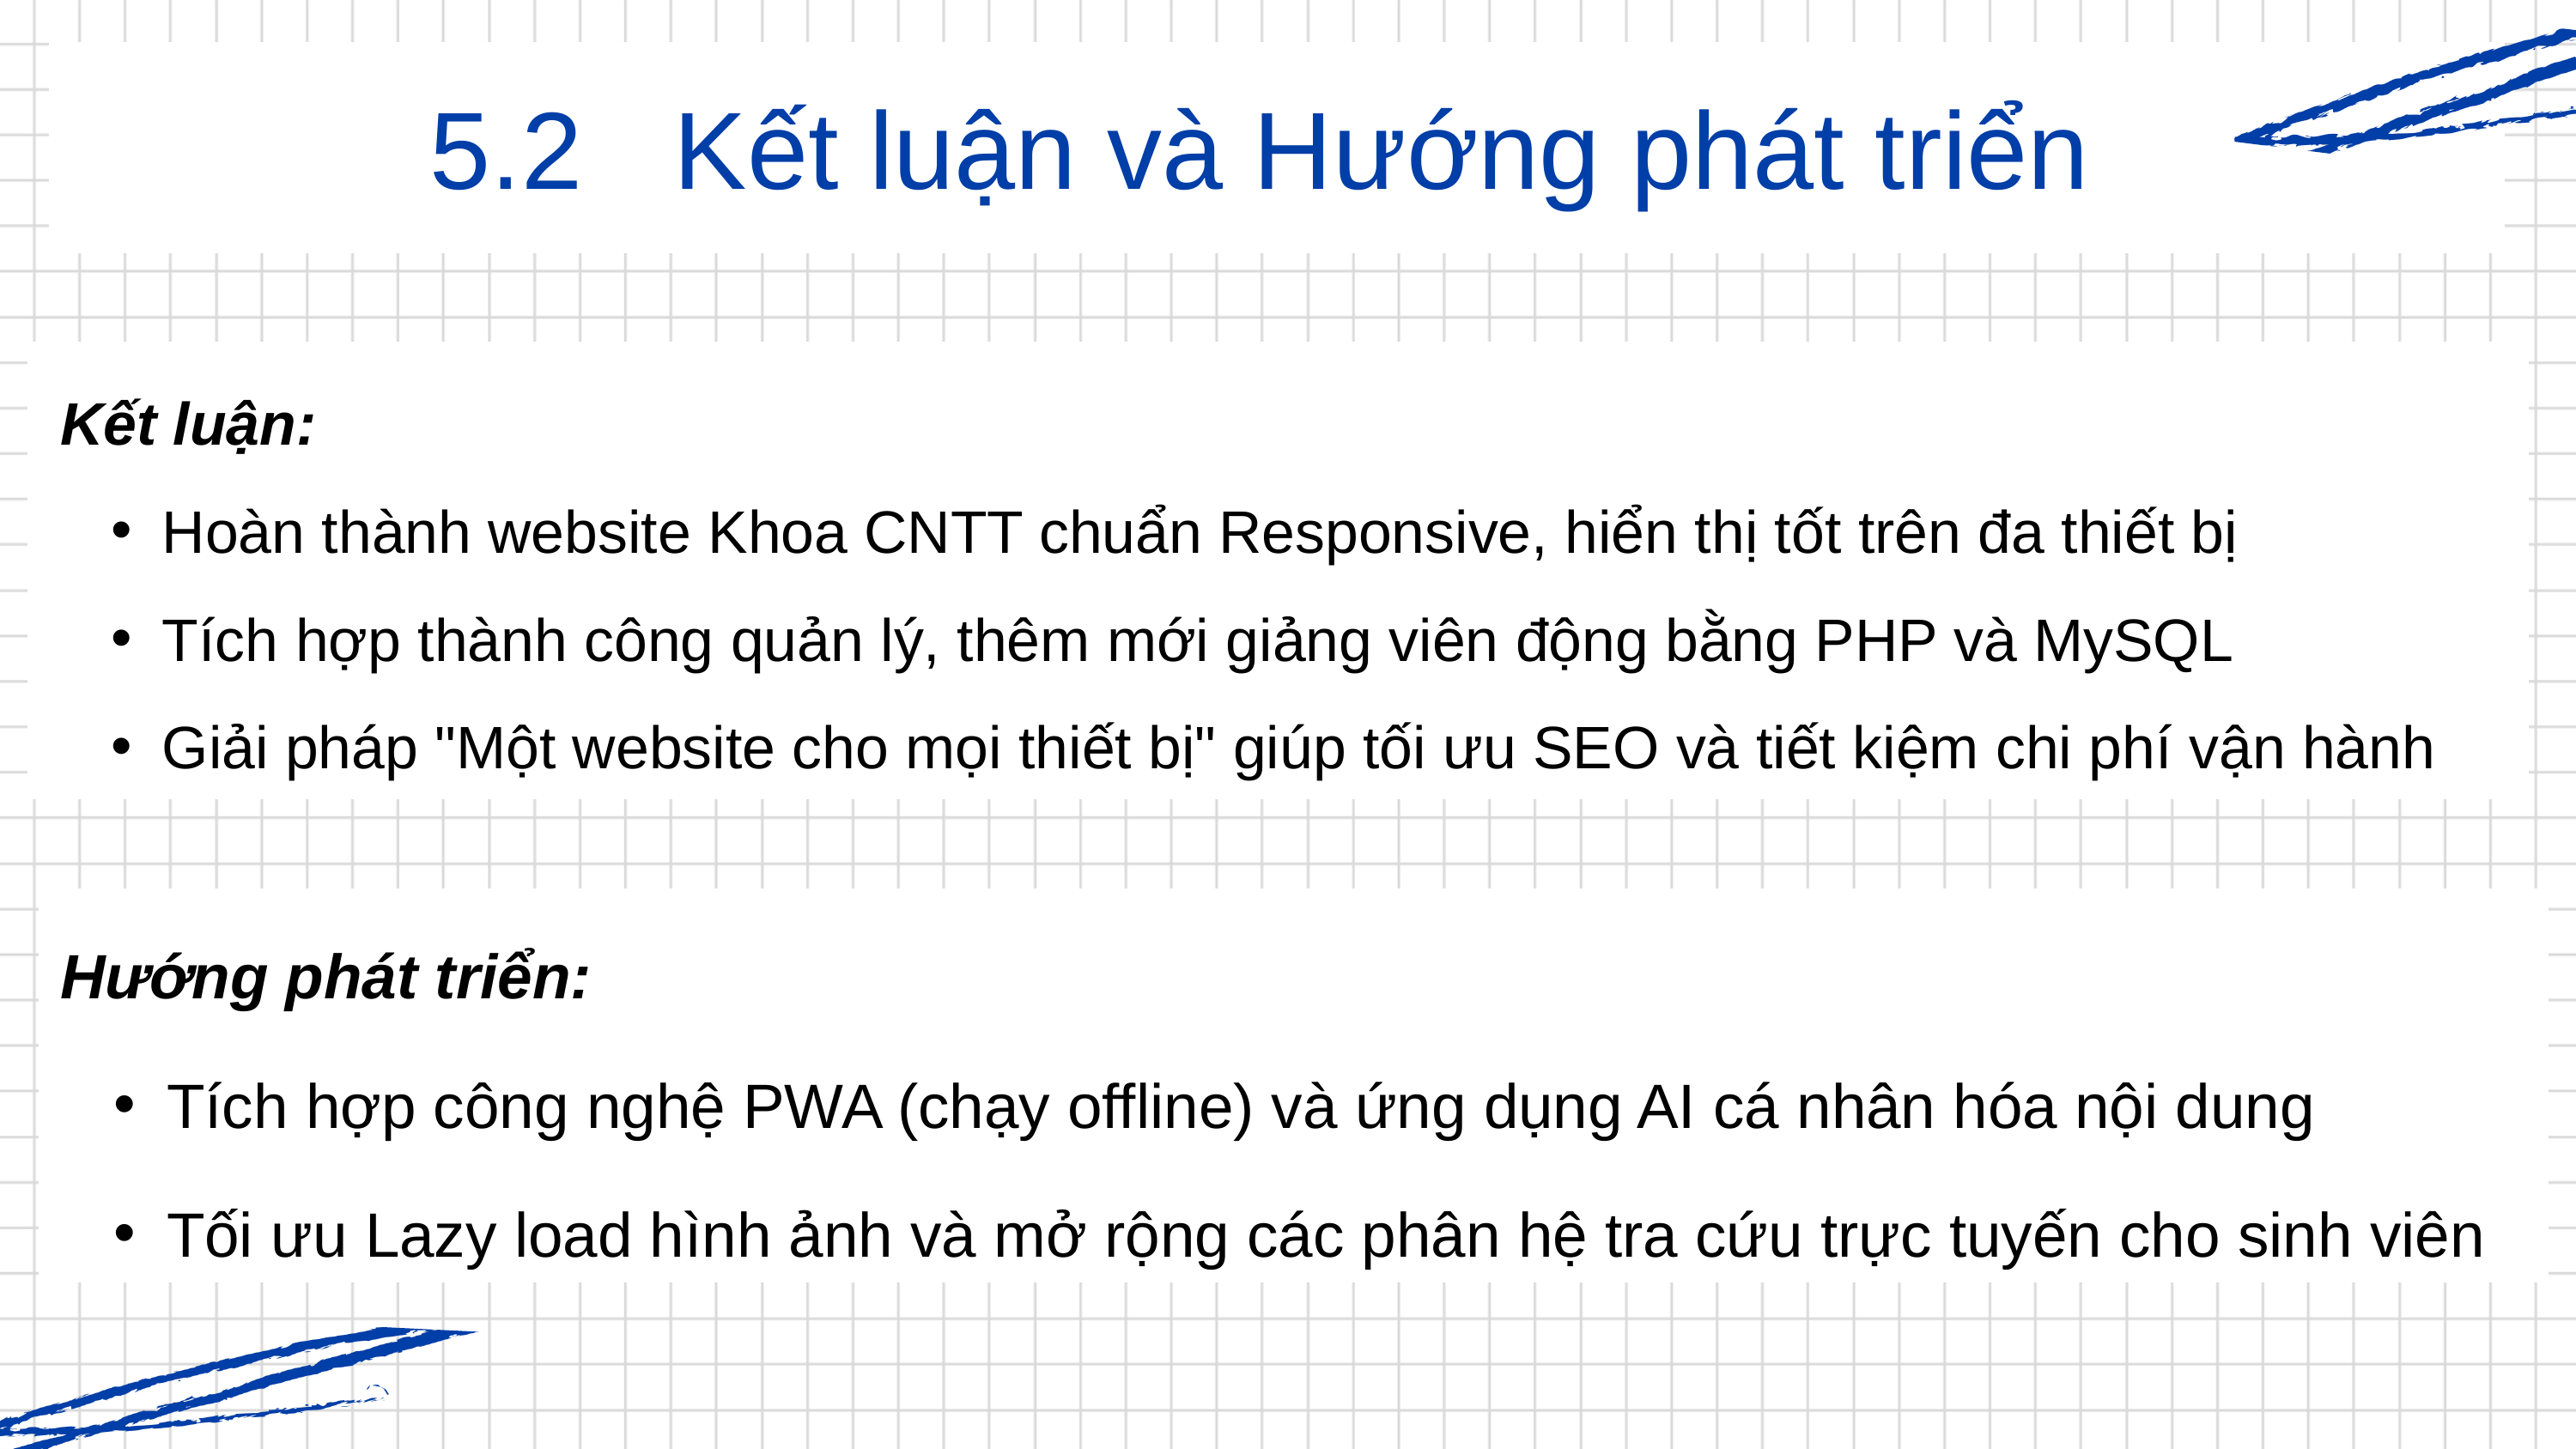

5.2   Kết luận và Hướng phát triển

Kết luận:
Hoàn thành website Khoa CNTT chuẩn Responsive, hiển thị tốt trên đa thiết bị
Tích hợp thành công quản lý, thêm mới giảng viên động bằng PHP và MySQL
Giải pháp "Một website cho mọi thiết bị" giúp tối ưu SEO và tiết kiệm chi phí vận hành
Hướng phát triển:
Tích hợp công nghệ PWA (chạy offline) và ứng dụng AI cá nhân hóa nội dung
Tối ưu Lazy load hình ảnh và mở rộng các phân hệ tra cứu trực tuyến cho sinh viên